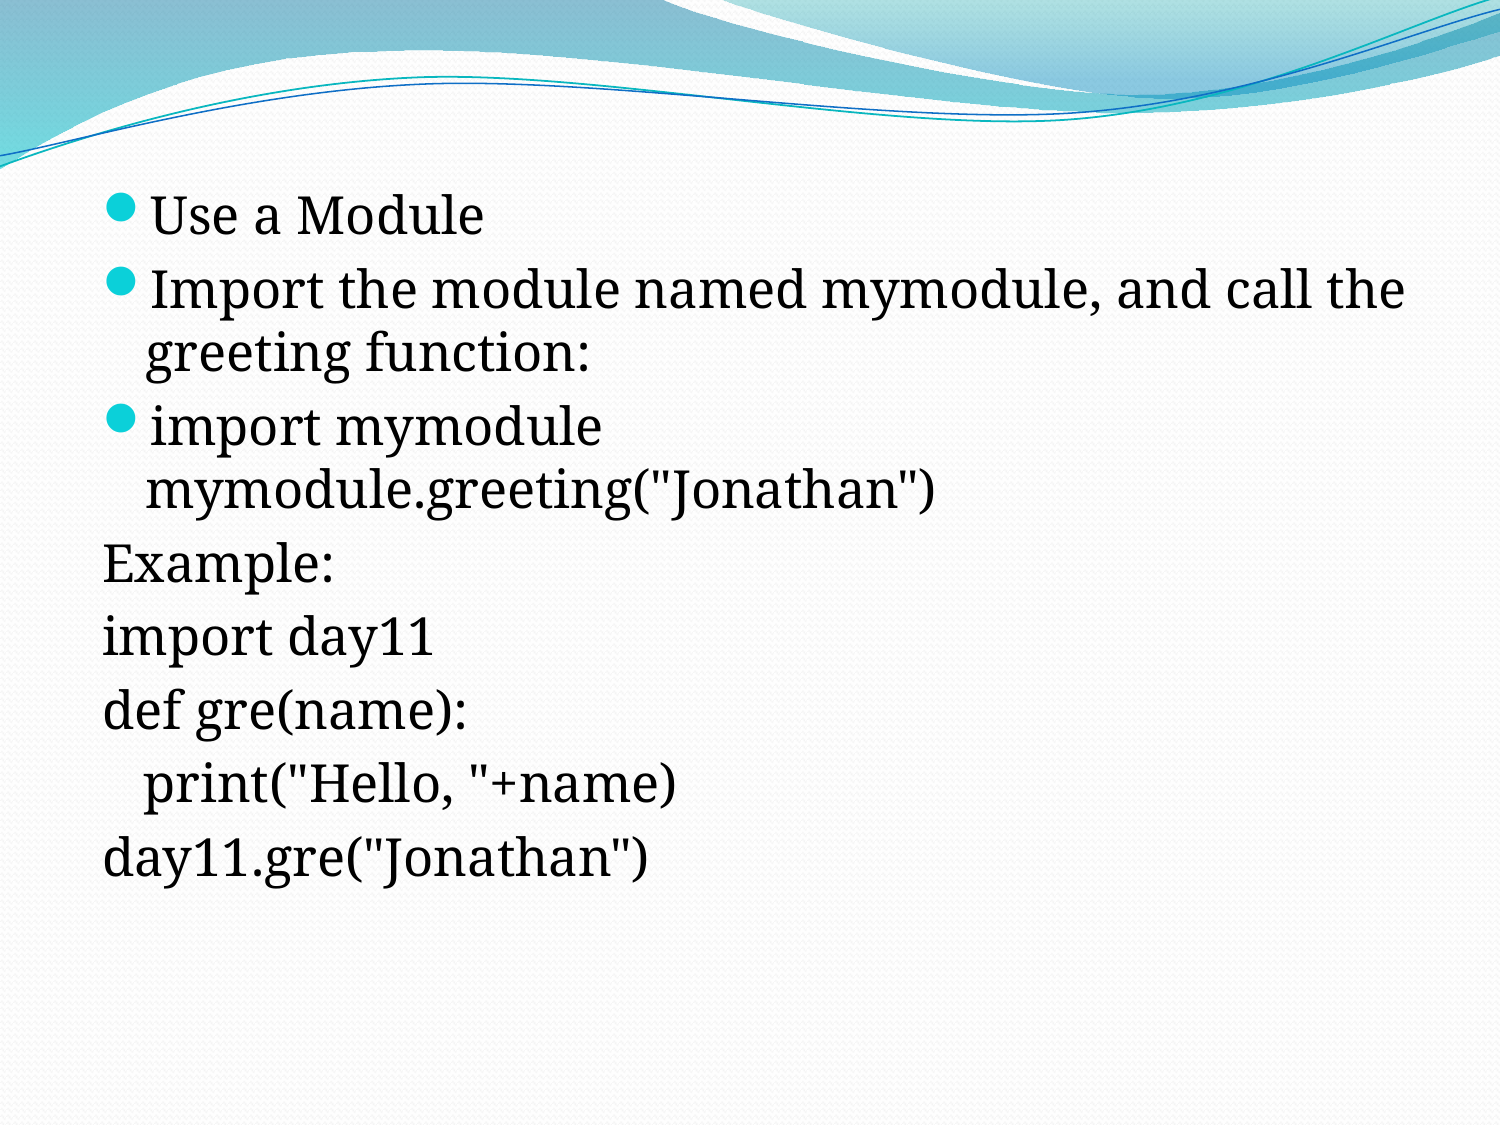

Use a Module
Import the module named mymodule, and call the greeting function:
import mymodule
mymodule.greeting("Jonathan")
Example:
import day11
def gre(name):
   print("Hello, "+name)
day11.gre("Jonathan")